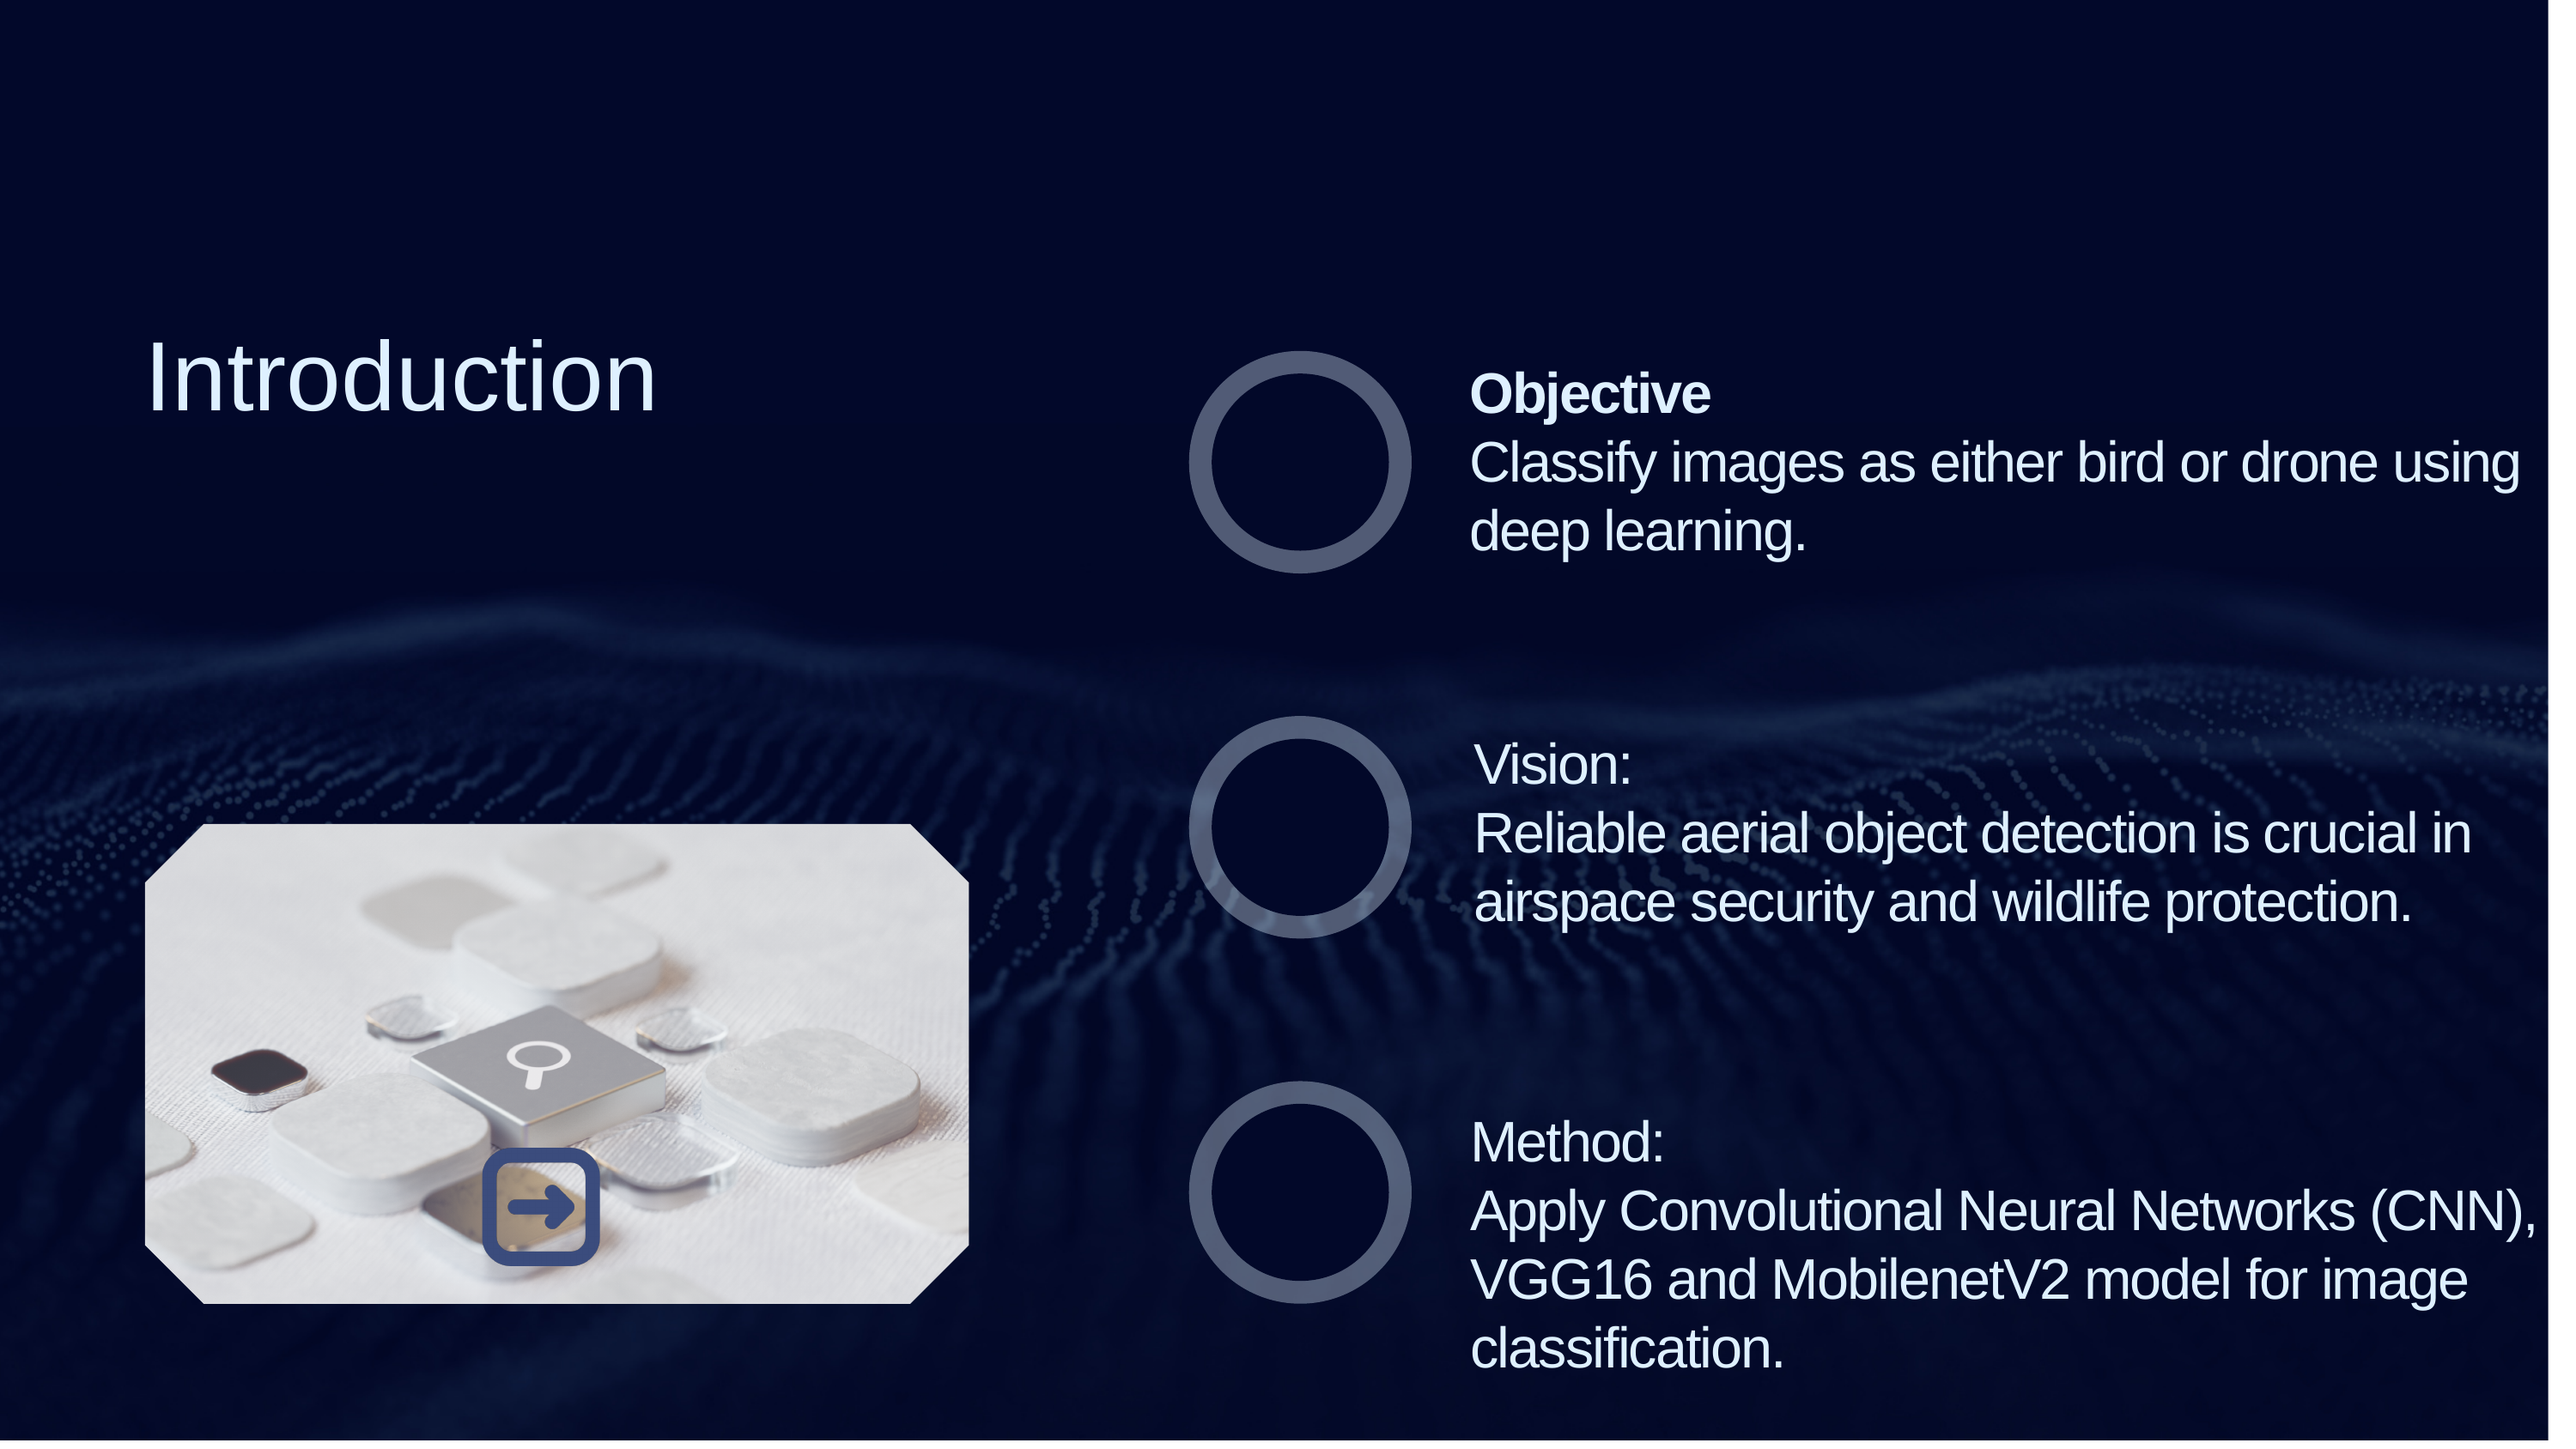

Introduction

Objective
Classify images as either bird or drone using deep learning.

Vision:
Reliable aerial object detection is crucial in airspace security and wildlife protection.

Method:
Apply Convolutional Neural Networks (CNN), VGG16 and MobilenetV2 model for image classification.